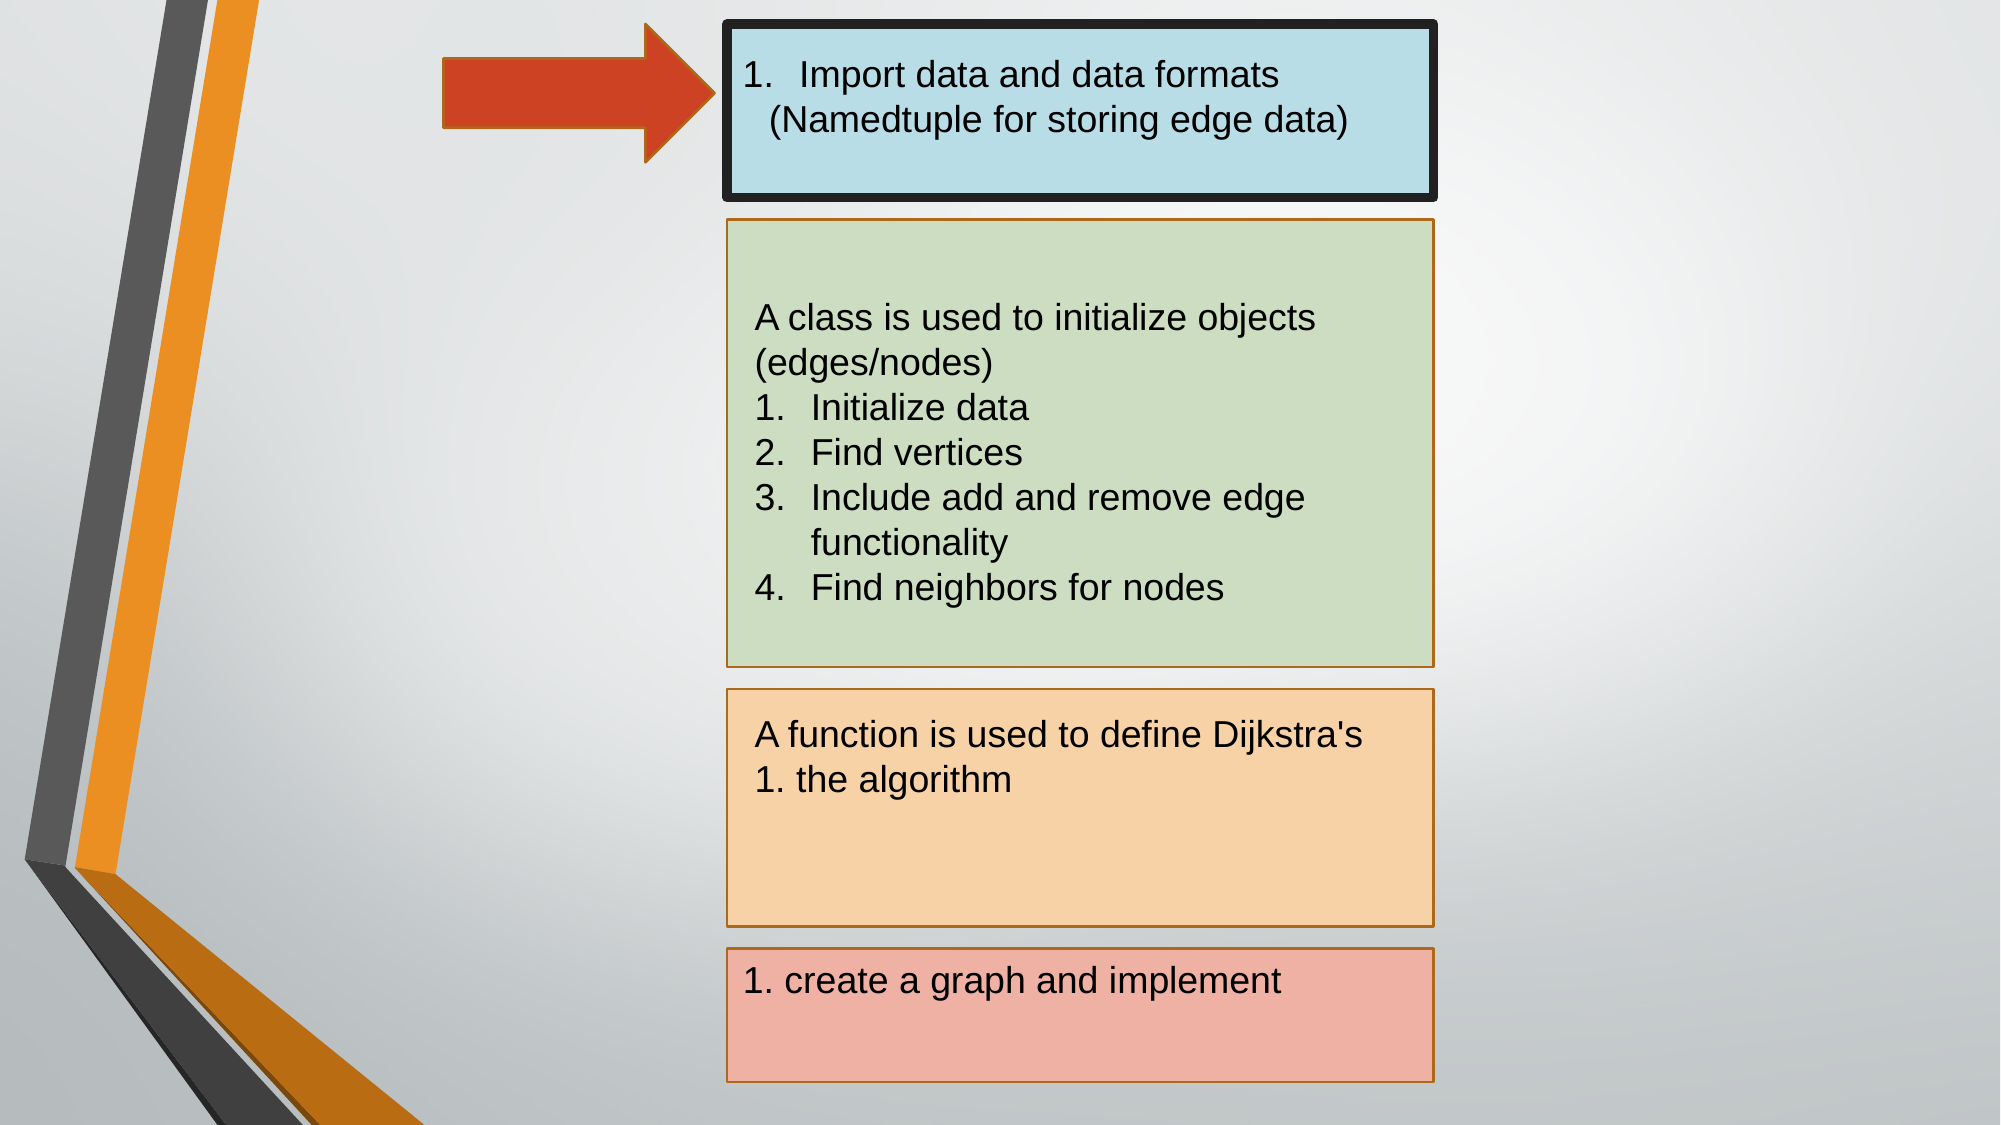

Import data and data formats
(Namedtuple for storing edge data)

A class is used to initialize objects (edges/nodes)
Initialize data
Find vertices
Include add and remove edge functionality
Find neighbors for nodes

A function is used to define Dijkstra's
1. the algorithm
1. create a graph and implement